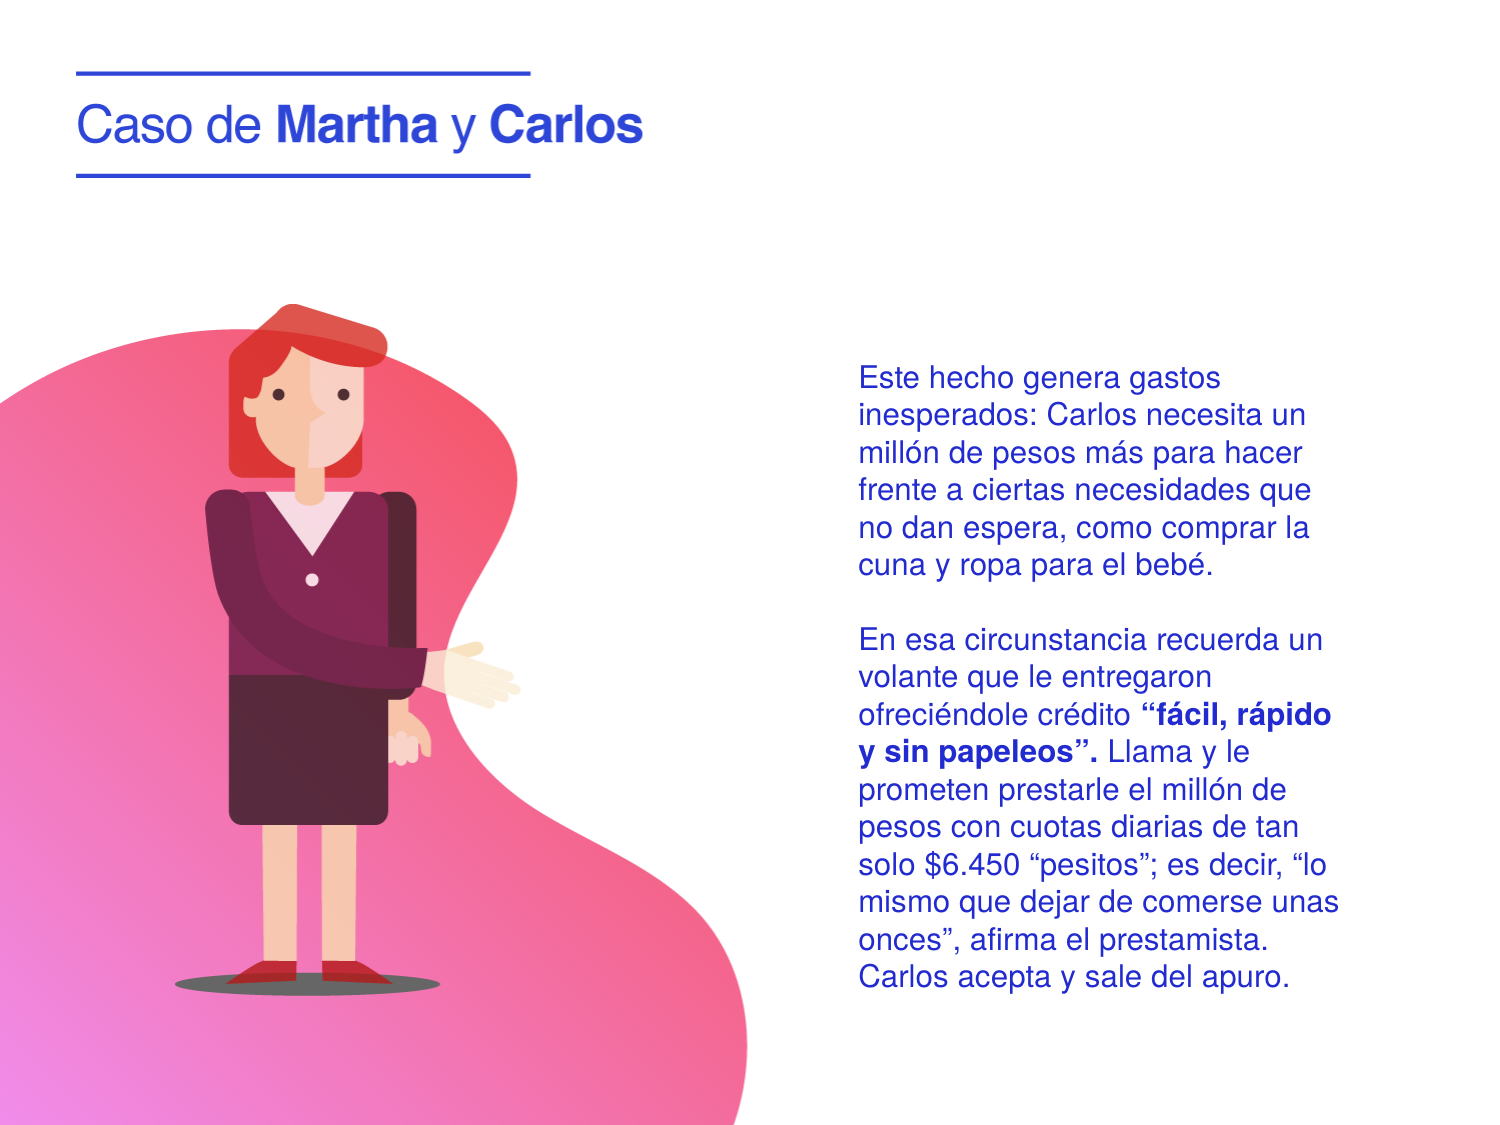

Este hecho genera gastos inesperados: Carlos necesita un millón de pesos más para hacer frente a ciertas necesidades que no dan espera, como comprar la cuna y ropa para el bebé.

En esa circunstancia recuerda un volante que le entregaron ofreciéndole crédito “fácil, rápido y sin papeleos”. Llama y le prometen prestarle el millón de pesos con cuotas diarias de tan solo $6.450 “pesitos”; es decir, “lo mismo que dejar de comerse unas onces”, afirma el prestamista. Carlos acepta y sale del apuro.